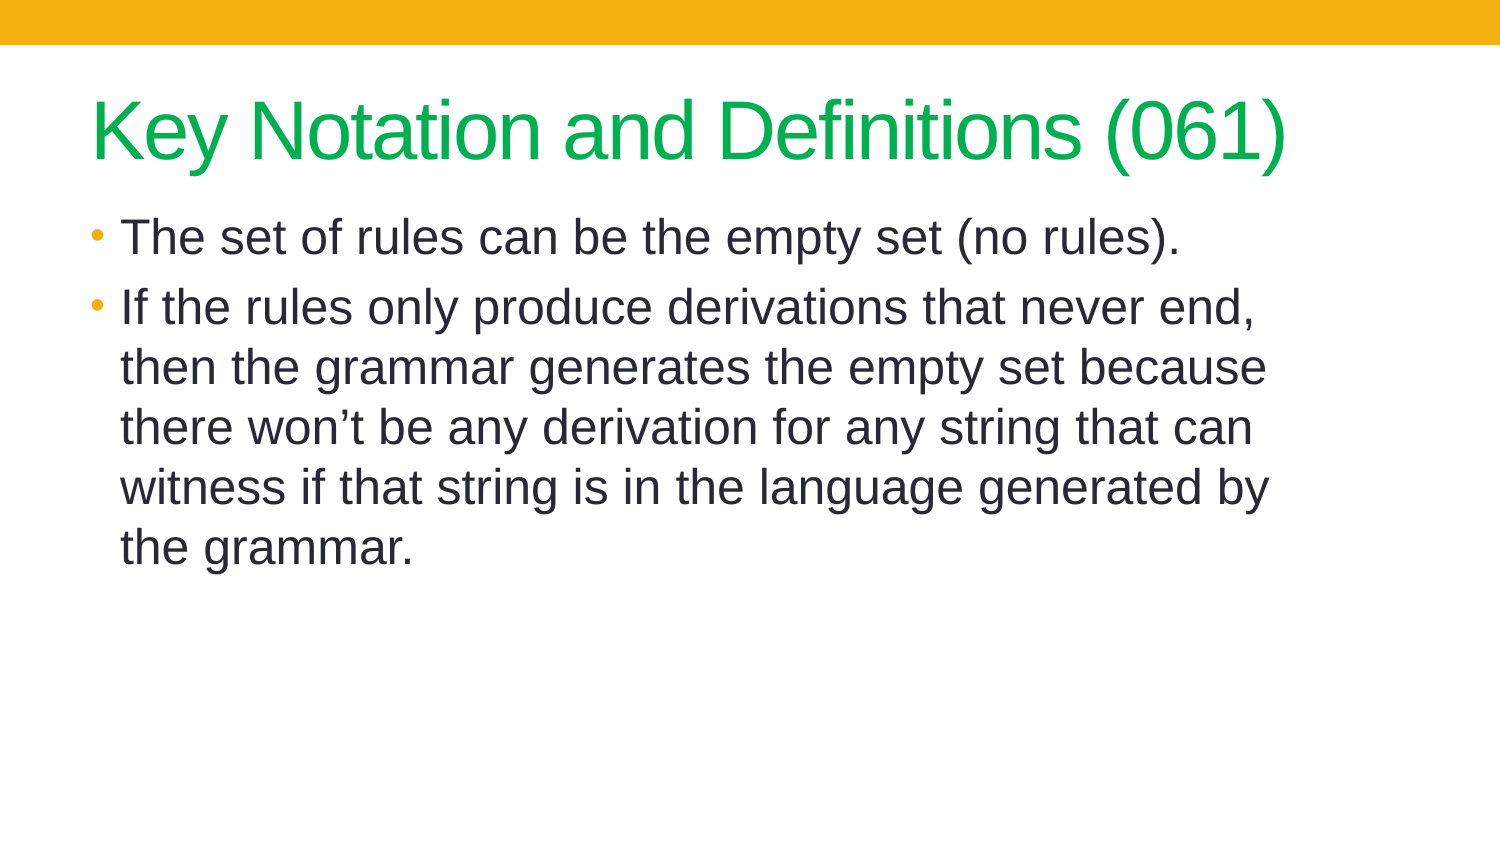

# Key Notation and Definitions (061)
The set of rules can be the empty set (no rules).
If the rules only produce derivations that never end, then the grammar generates the empty set because there won’t be any derivation for any string that can witness if that string is in the language generated by the grammar.